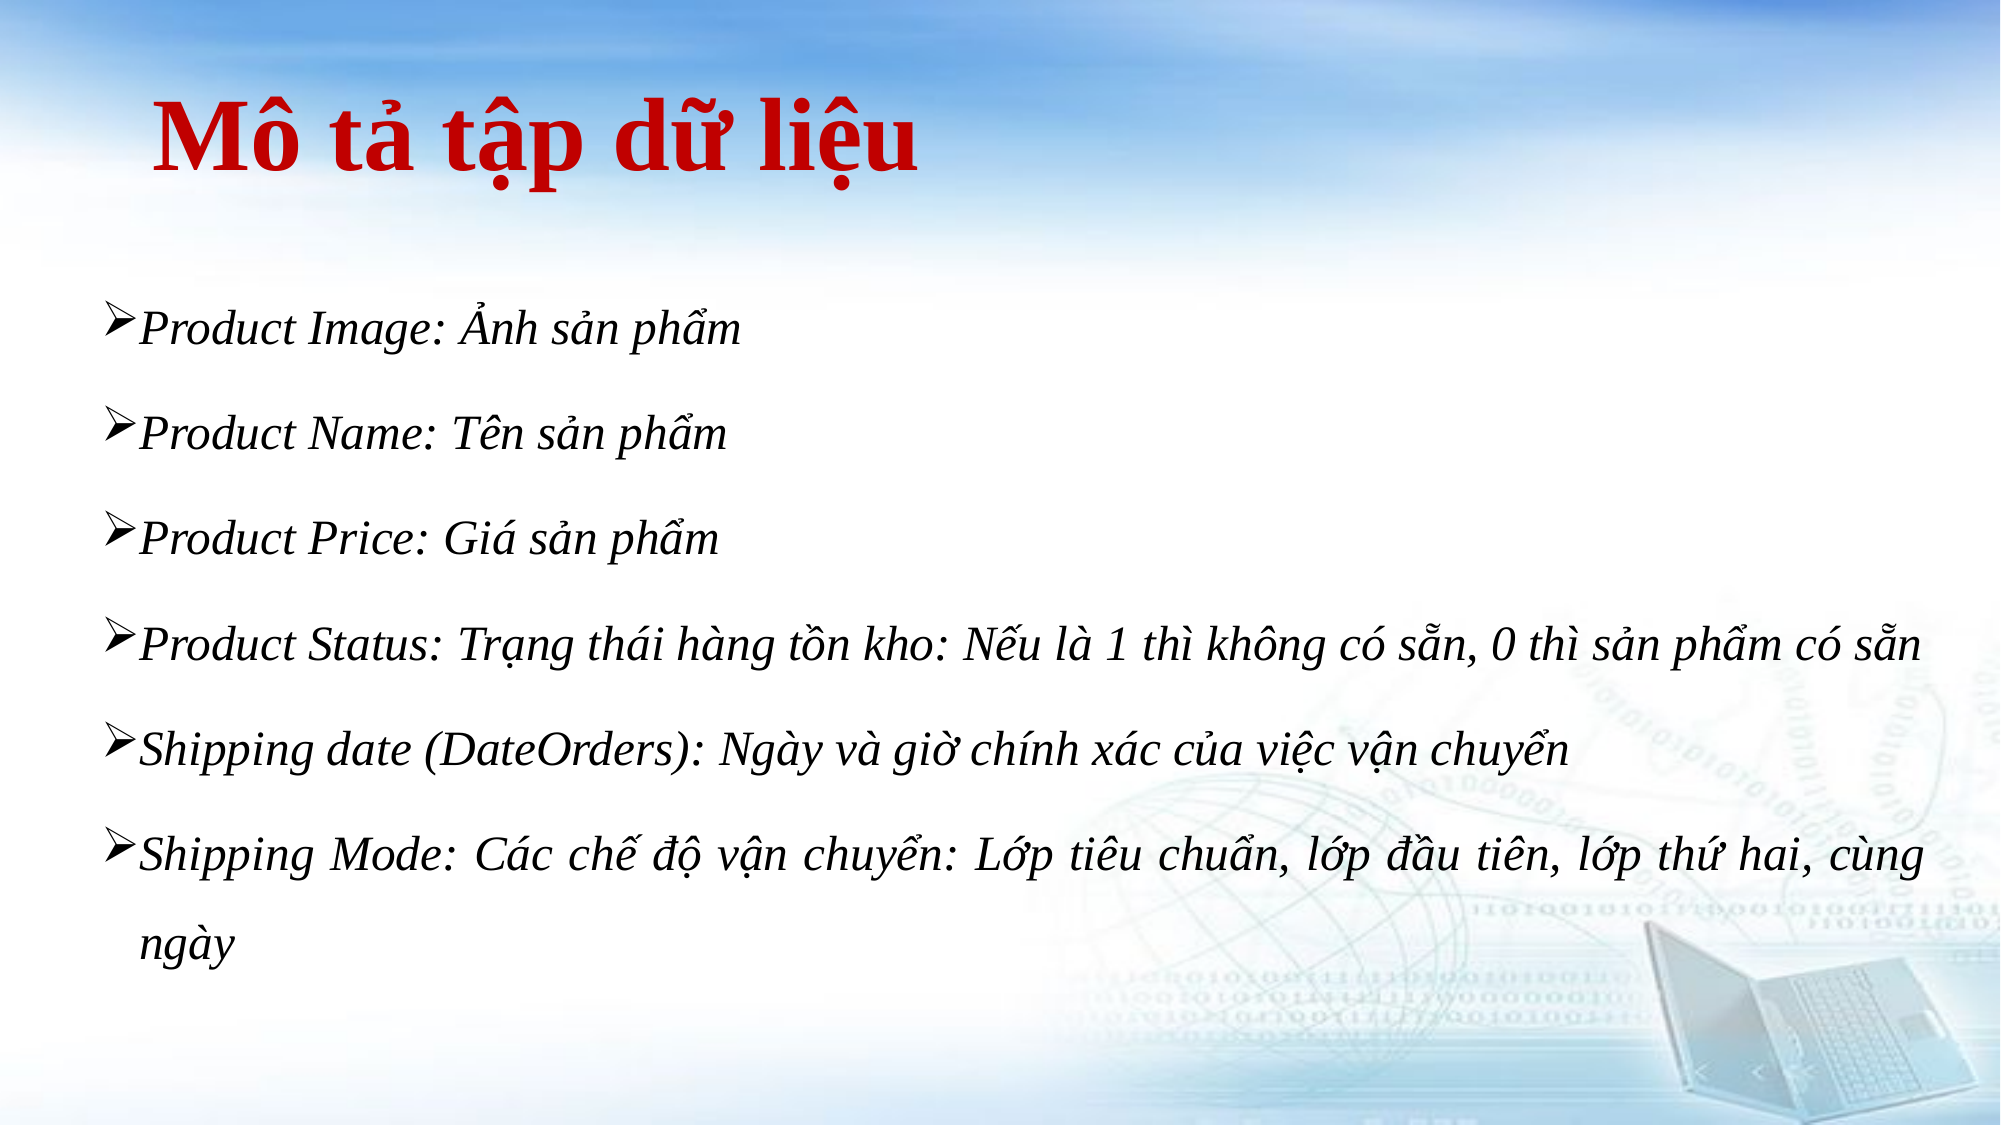

# Mô tả tập dữ liệu
Product Image: Ảnh sản phẩm
Product Name: Tên sản phẩm
Product Price: Giá sản phẩm
Product Status: Trạng thái hàng tồn kho: Nếu là 1 thì không có sẵn, 0 thì sản phẩm có sẵn
Shipping date (DateOrders): Ngày và giờ chính xác của việc vận chuyển
Shipping Mode: Các chế độ vận chuyển: Lớp tiêu chuẩn, lớp đầu tiên, lớp thứ hai, cùng ngày